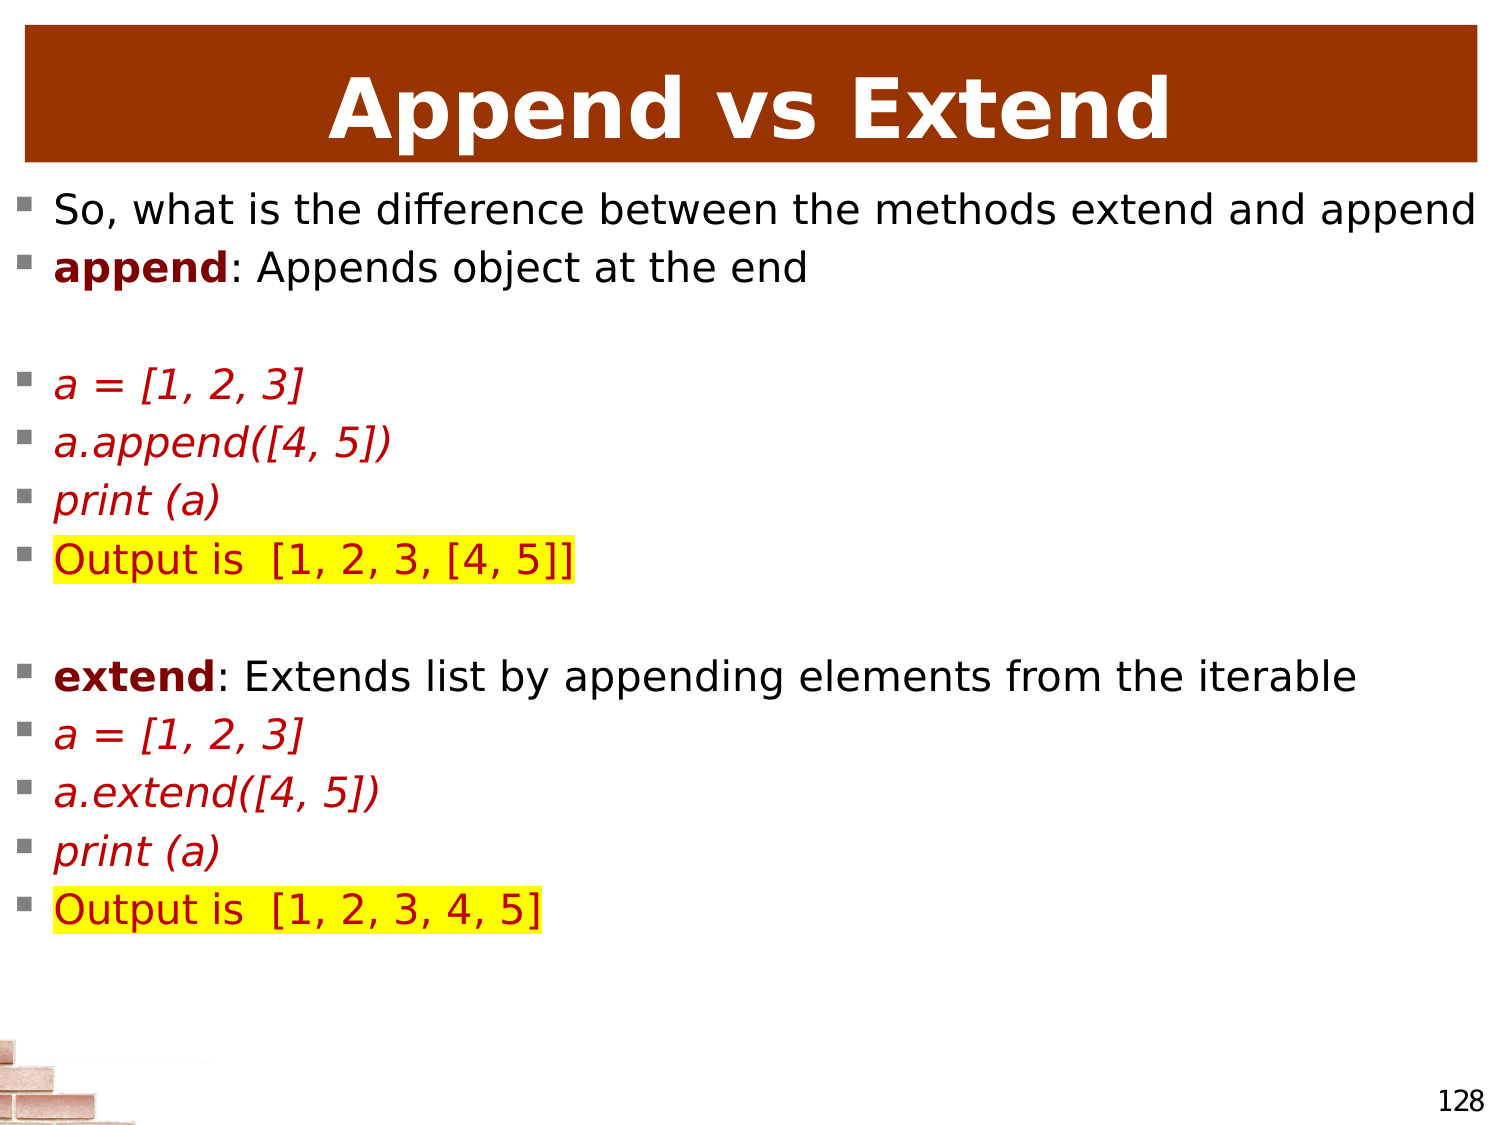

# Append vs Extend
So, what is the difference between the methods extend and append
append: Appends object at the end

a = [1, 2, 3]
a.append([4, 5])
print (a)
Output is  [1, 2, 3, [4, 5]]

extend: Extends list by appending elements from the iterable
a = [1, 2, 3]
a.extend([4, 5])
print (a)
Output is  [1, 2, 3, 4, 5]
128